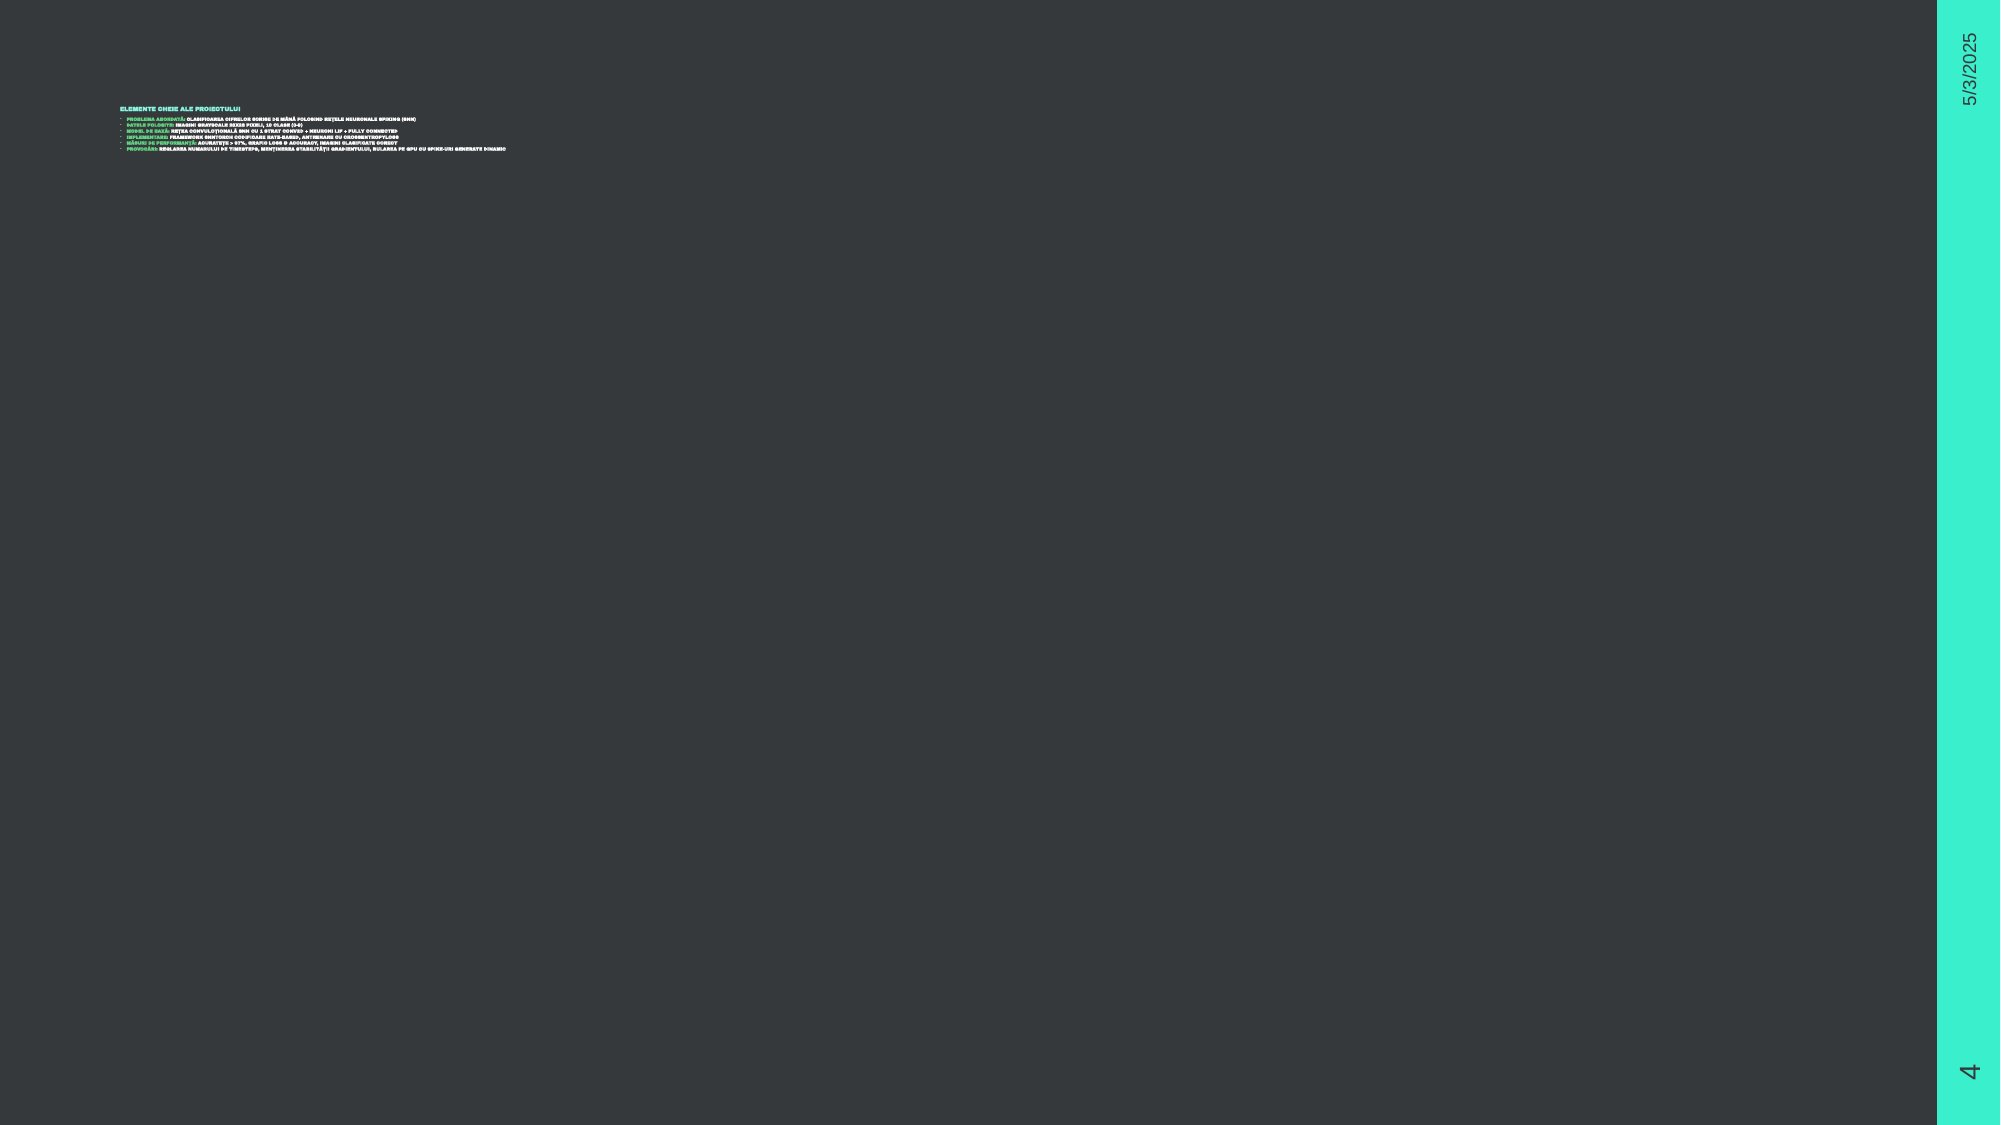

5/3/2025
elemente cheie ale proiectului

Problema abordată: clasificarea cifrelor scrise de mână folosind rețele neuronale spiking (SNN)
Datele folosite: imagini grayscale 28x28 pixeli, 10 clase (0-9)
Model de bază: rețea convuloțională snn cu 1 strat conv2d + neuroni lif + fully connected
implementare: framework snntorch codificare rate-based, antrenare cu crossentropyloss
Măsuri de performanță: acuratețe > 97%, grafic loss & accuracy, imagini clasificate corect
Provocări: reglarea numarului de timesteps, menținerea stabilității gradientului, rularea pe gpu cu spike-uri generate dinamic
4